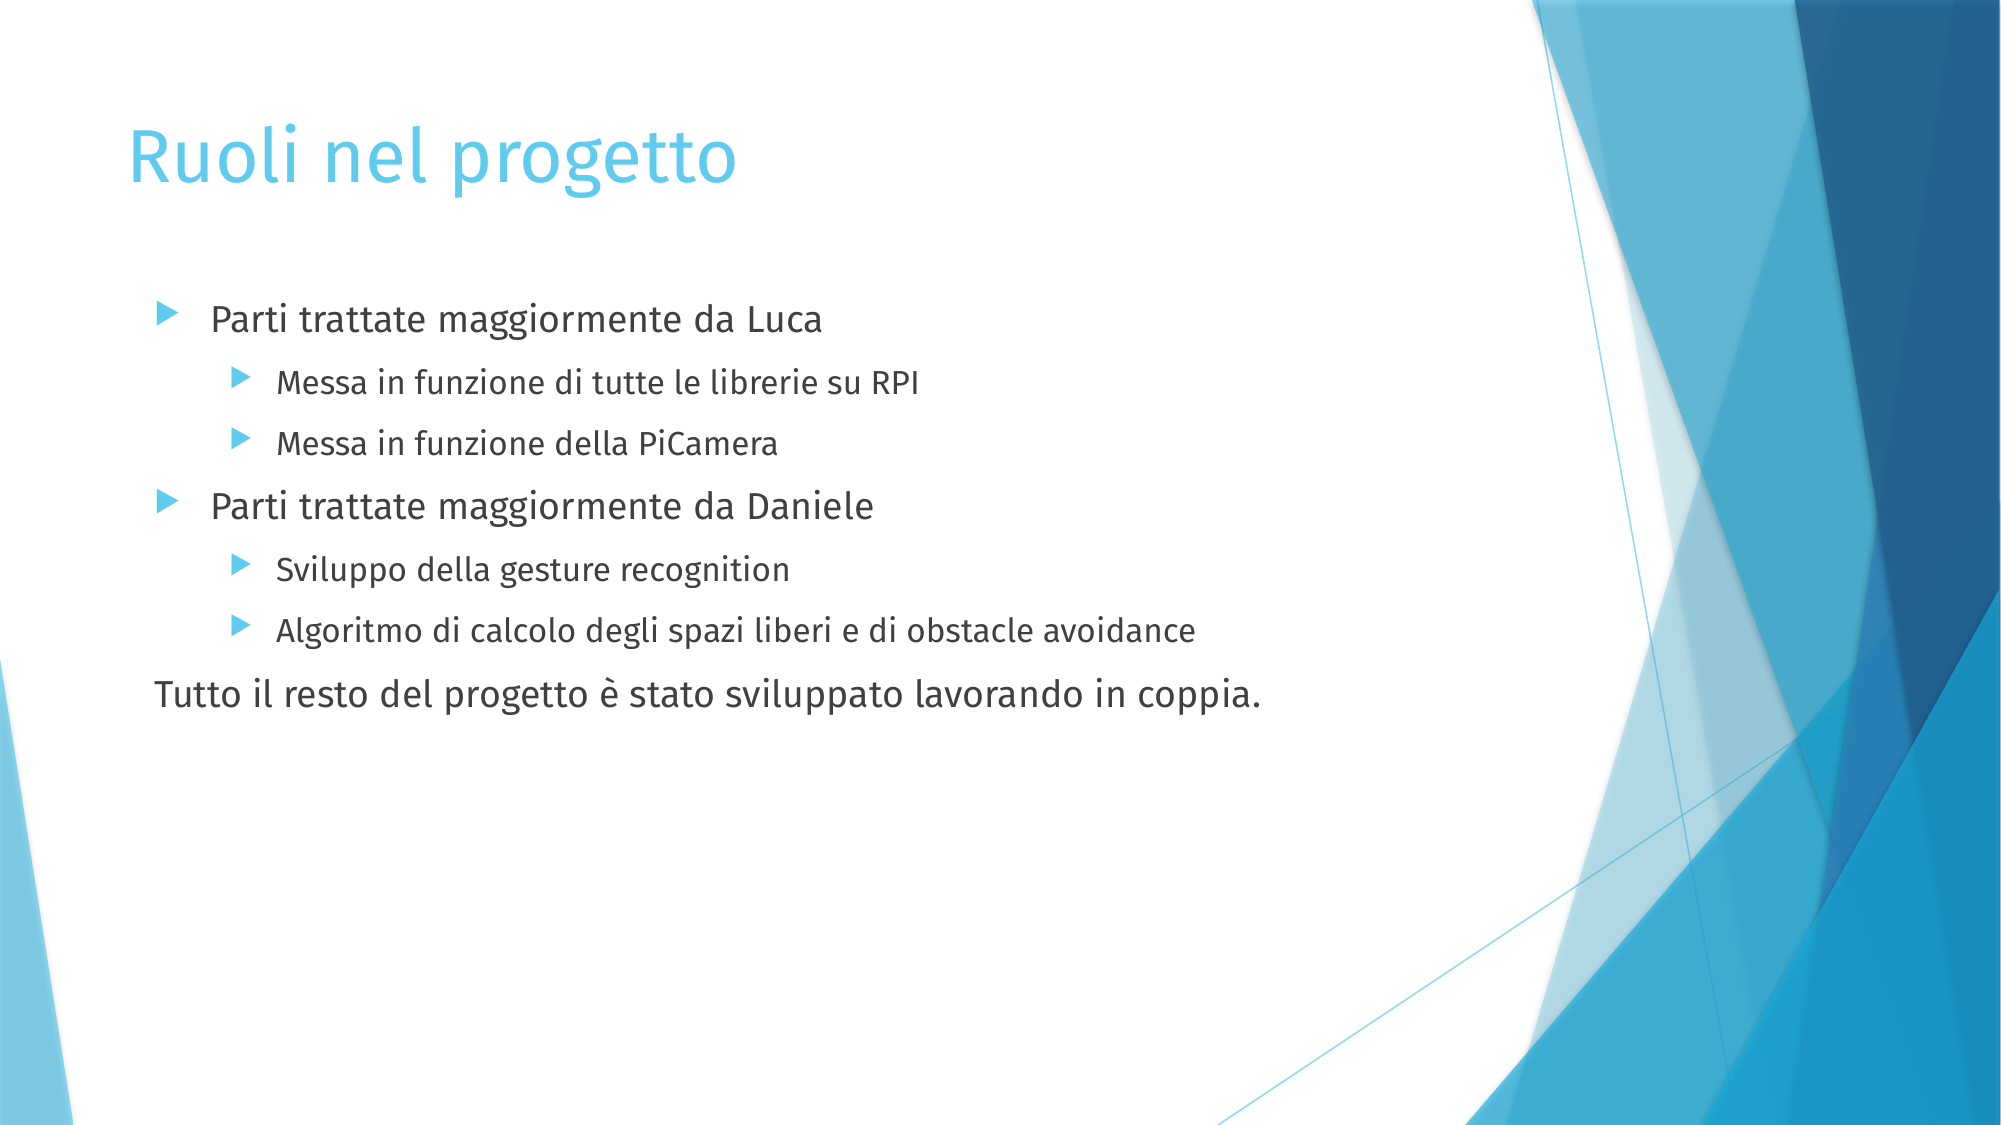

# Ruoli nel progetto
Parti trattate maggiormente da Luca
Messa in funzione di tutte le librerie su RPI
Messa in funzione della PiCamera
Parti trattate maggiormente da Daniele
Sviluppo della gesture recognition
Algoritmo di calcolo degli spazi liberi e di obstacle avoidance
Tutto il resto del progetto è stato sviluppato lavorando in coppia.